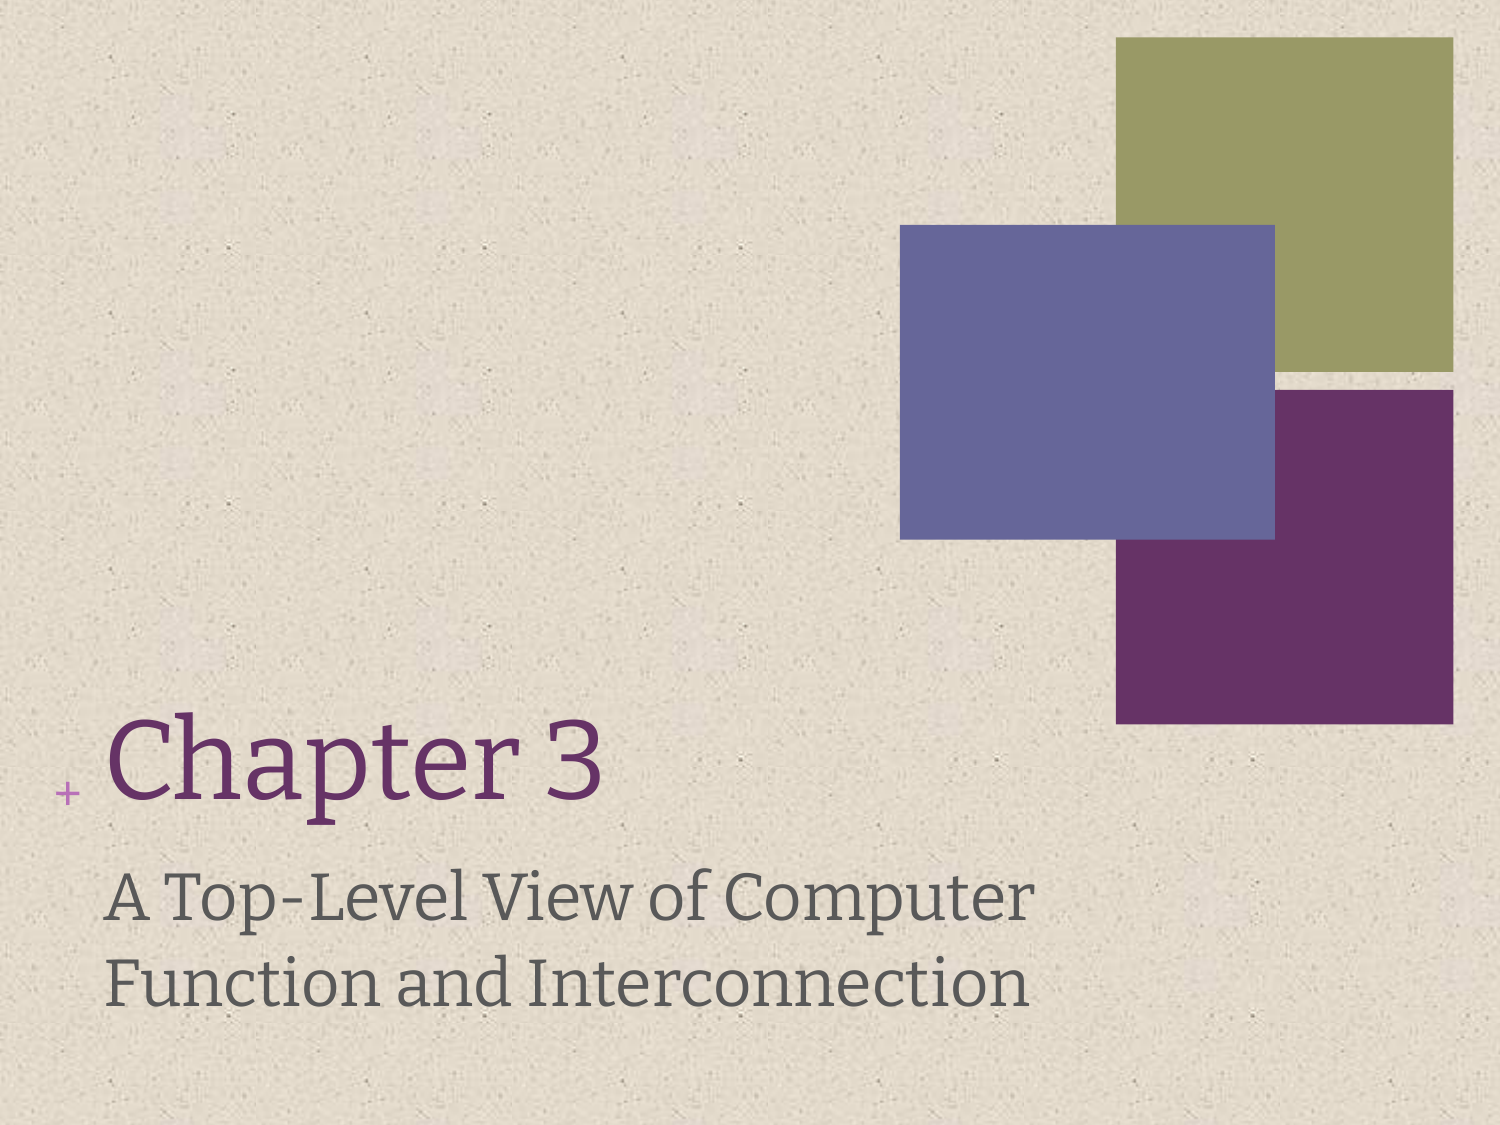

# Chapter 3
A Top-Level View of Computer
Function and Interconnection